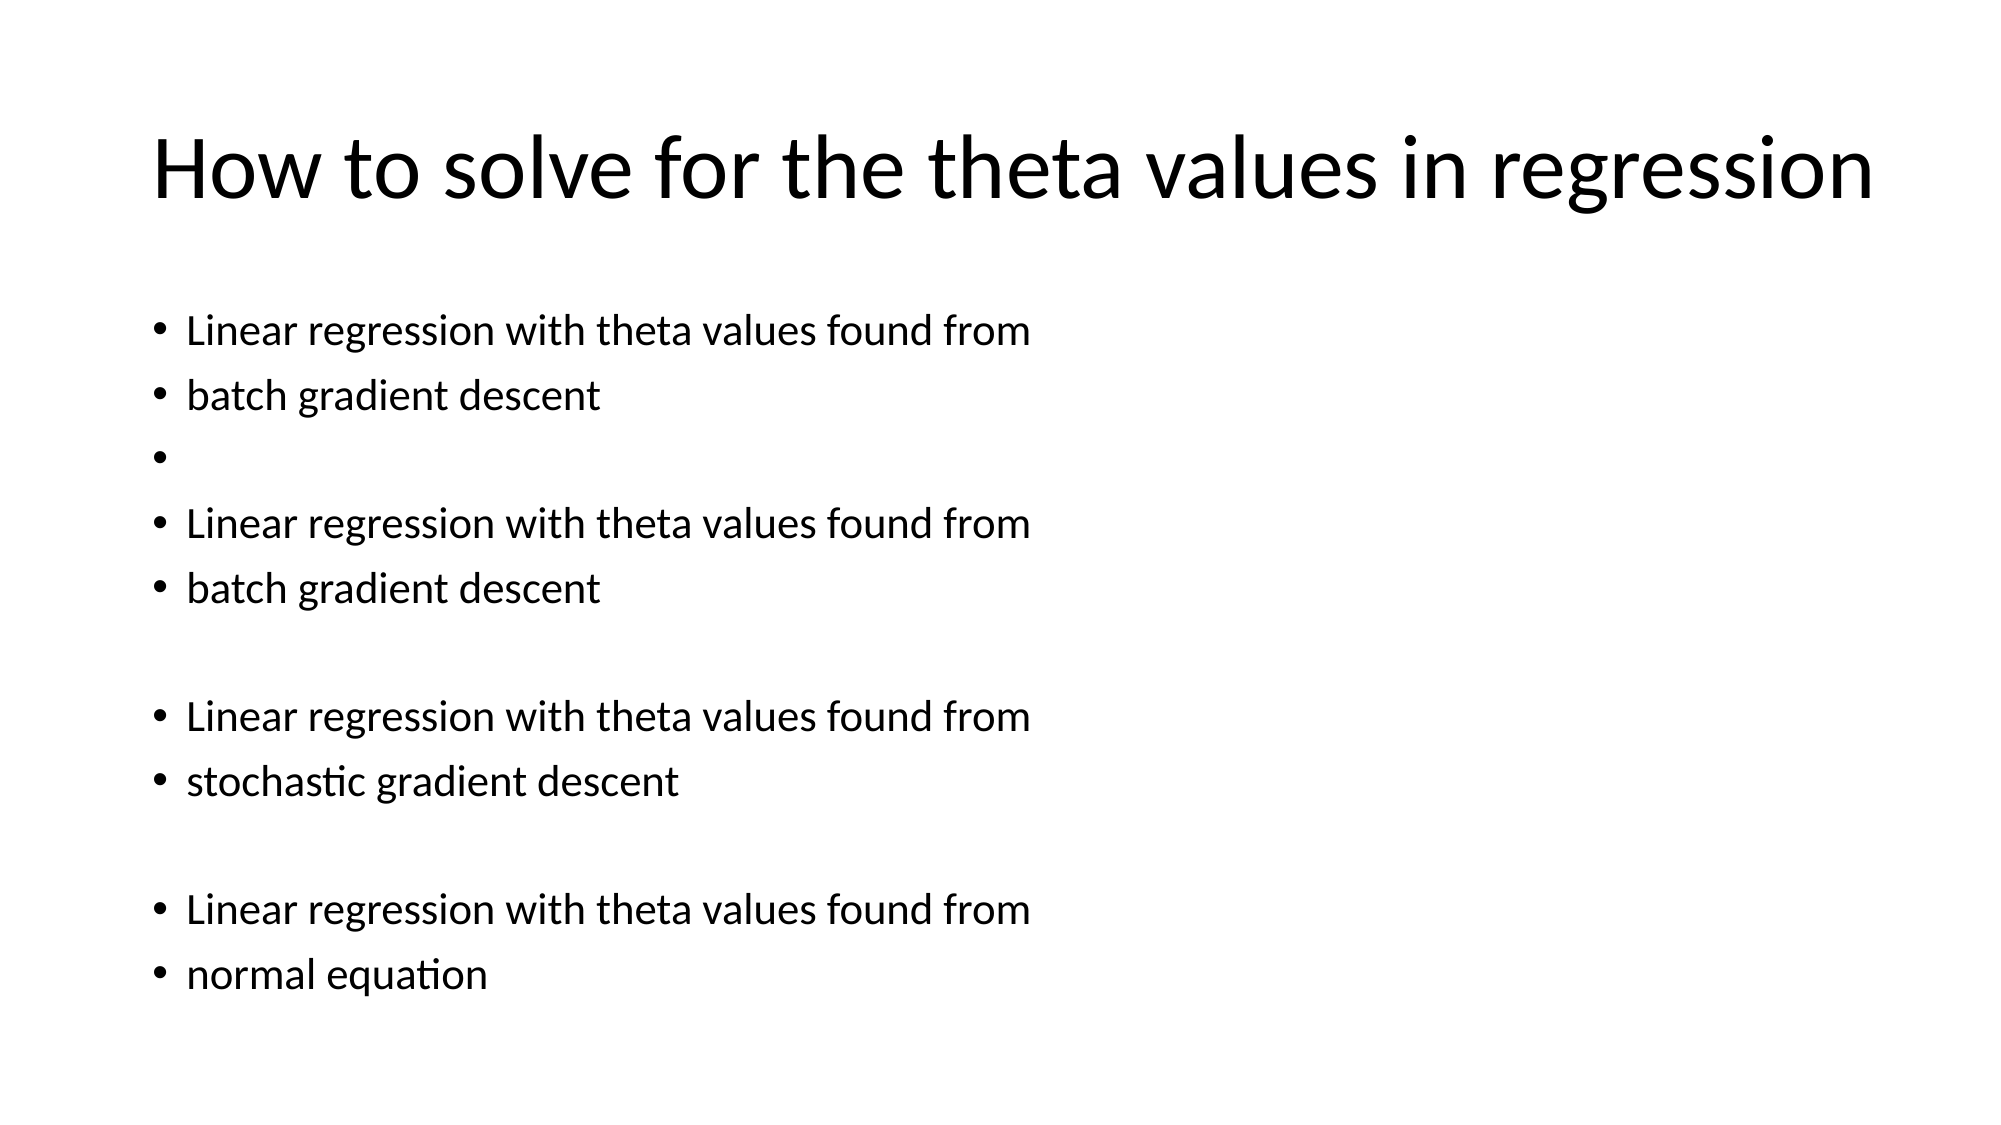

# How to solve for the theta values in regression
Linear regression with theta values found from
batch gradient descent

Linear regression with theta values found from
batch gradient descent

Linear regression with theta values found from
stochastic gradient descent

Linear regression with theta values found from
normal equation